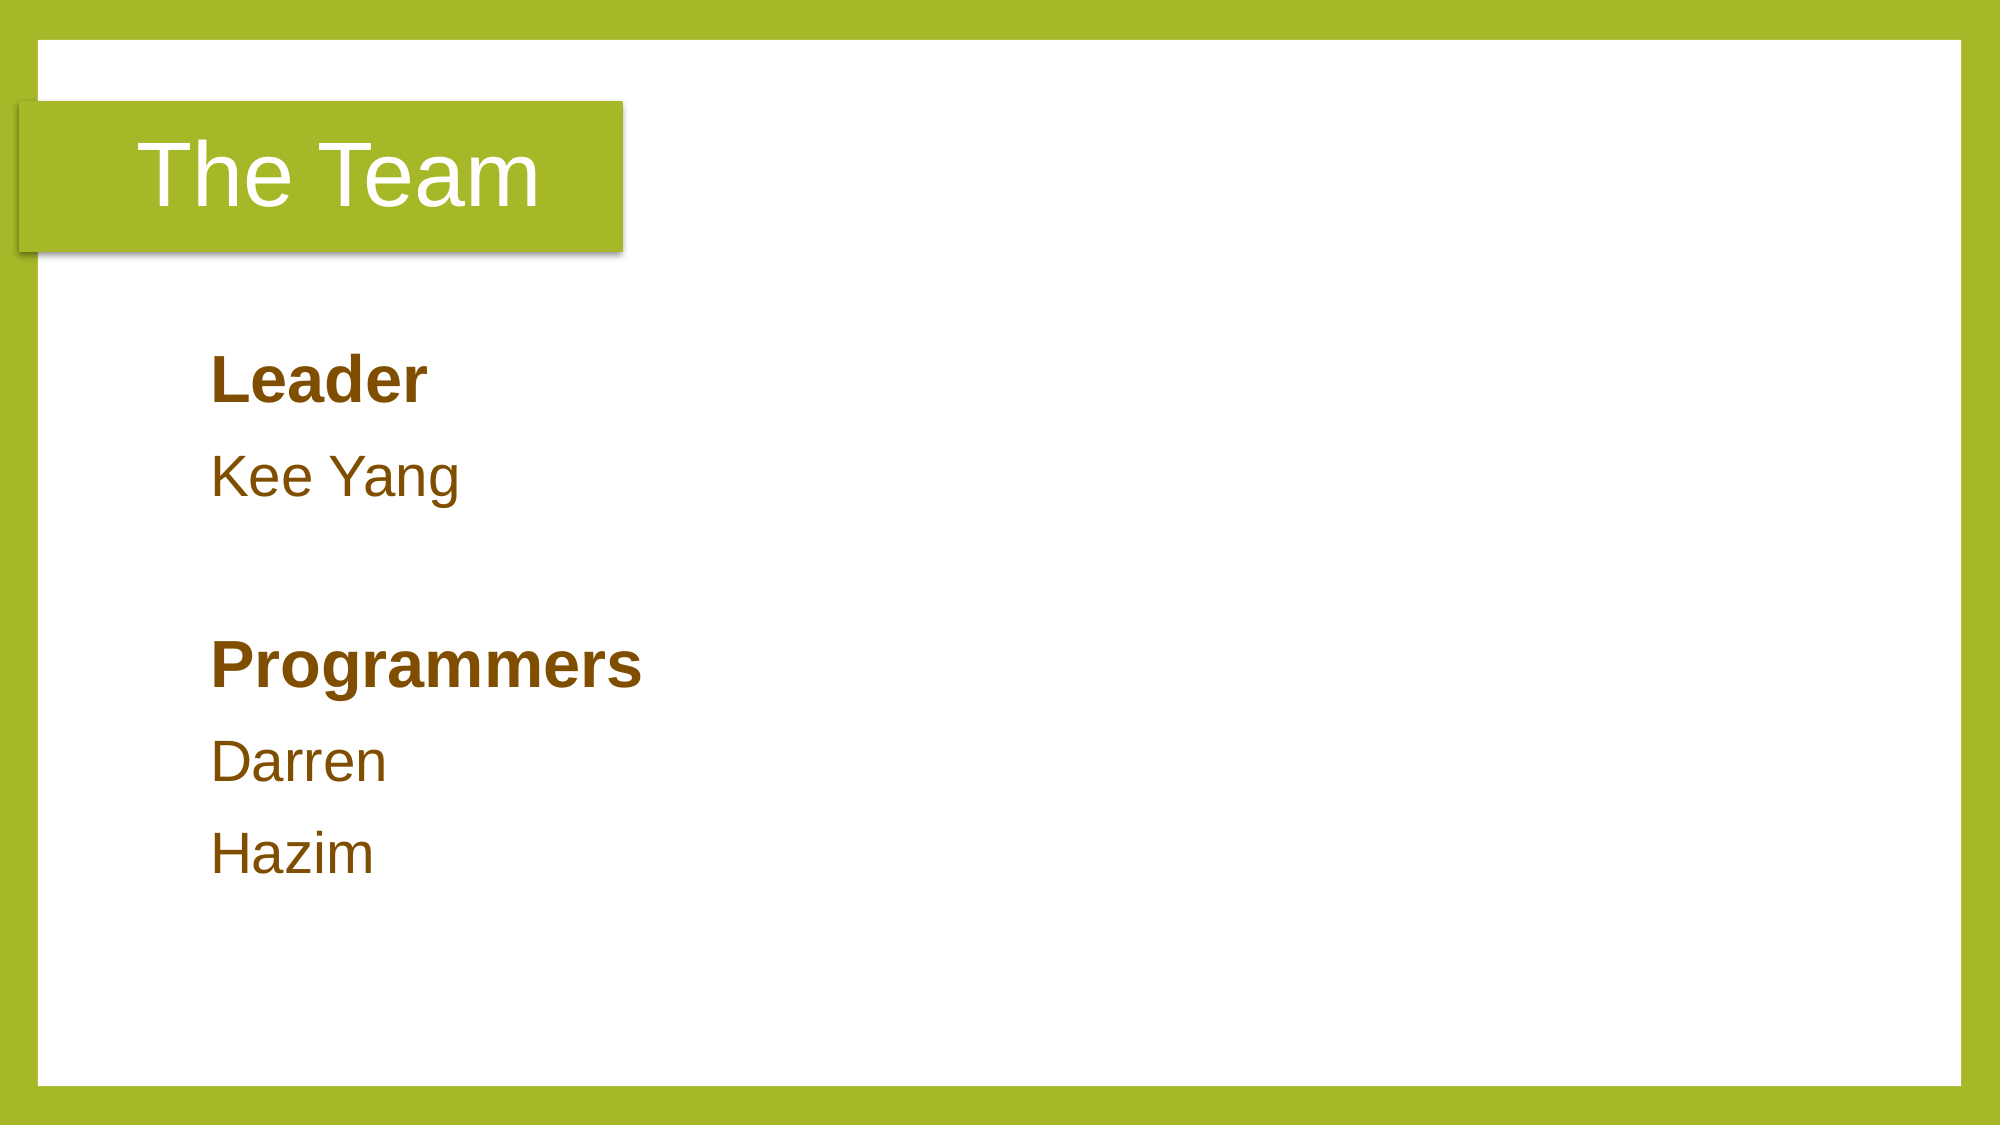

# The Team
Leader
Kee Yang

Programmers
Darren
Hazim